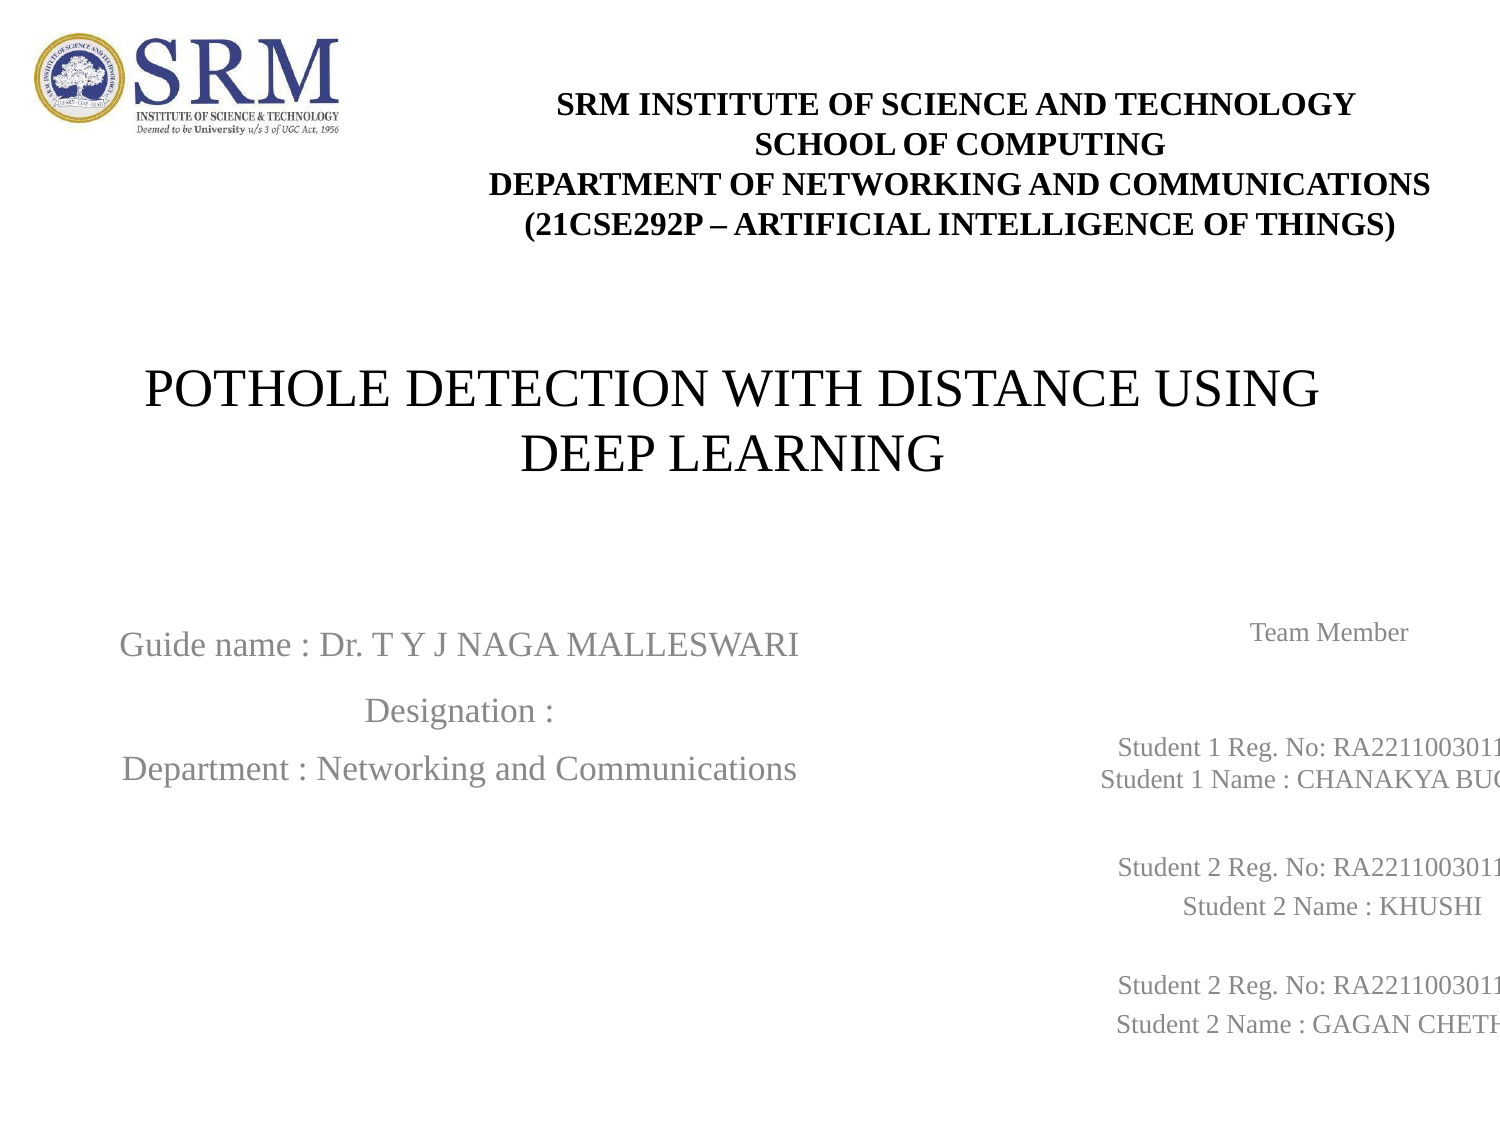

SRM INSTITUTE OF SCIENCE AND TECHNOLOGY
SCHOOL OF COMPUTING
DEPARTMENT OF NETWORKING AND COMMUNICATIONS
(21CSE292P – ARTIFICIAL INTELLIGENCE OF THINGS)
POTHOLE DETECTION WITH DISTANCE USING DEEP LEARNING
Guide name : Dr. T Y J NAGA MALLESWARI
Designation :
Department : Networking and Communications
Team Member

Student 1 Reg. No: RA2211003011349
Student 1 Name : CHANAKYA BUGATA

Student 2 Reg. No: RA2211003011450
Student 2 Name : KHUSHI

Student 2 Reg. No: RA2211003011335
Student 2 Name : GAGAN CHETHAN